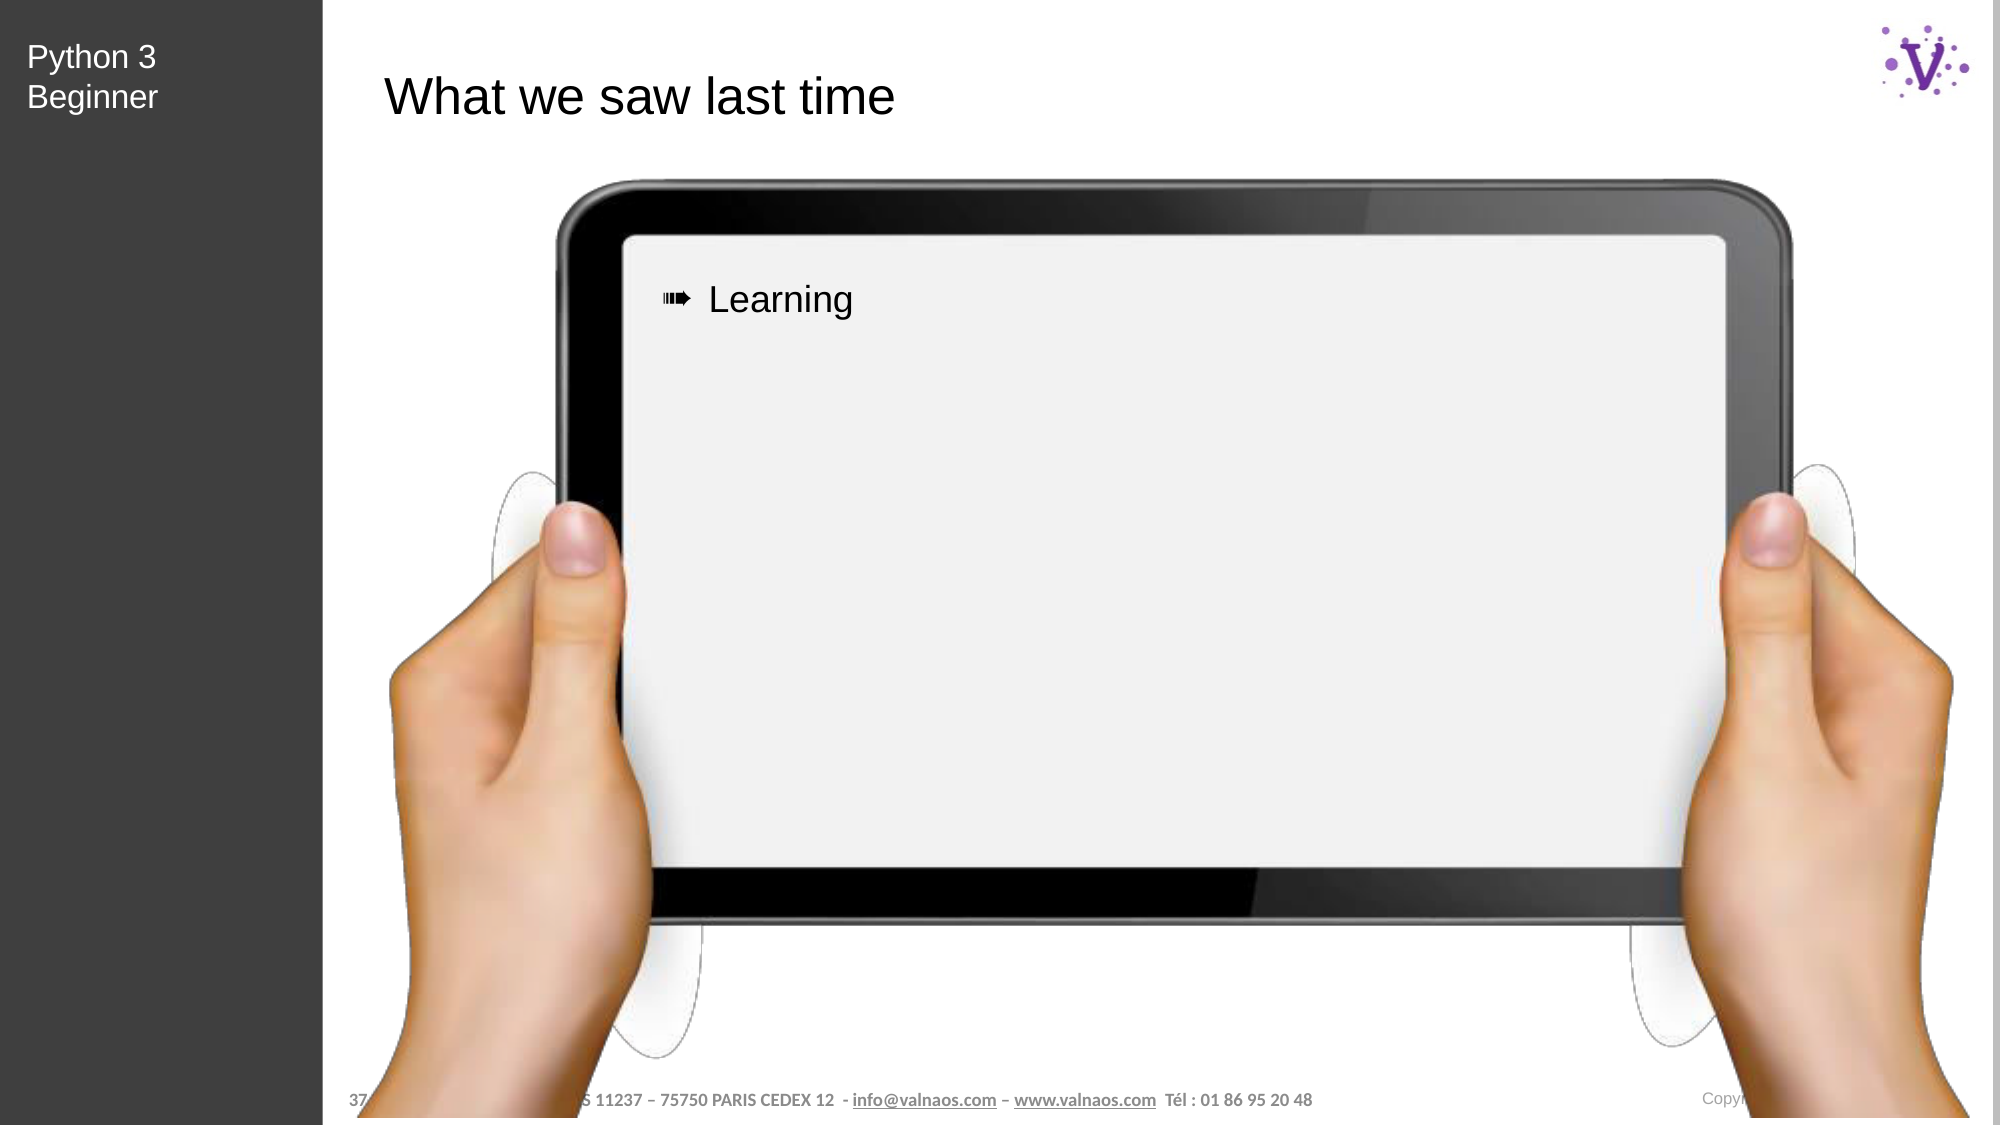

Python 3 Beginner
# What we saw last time

Learning
Copyright © 2020   2